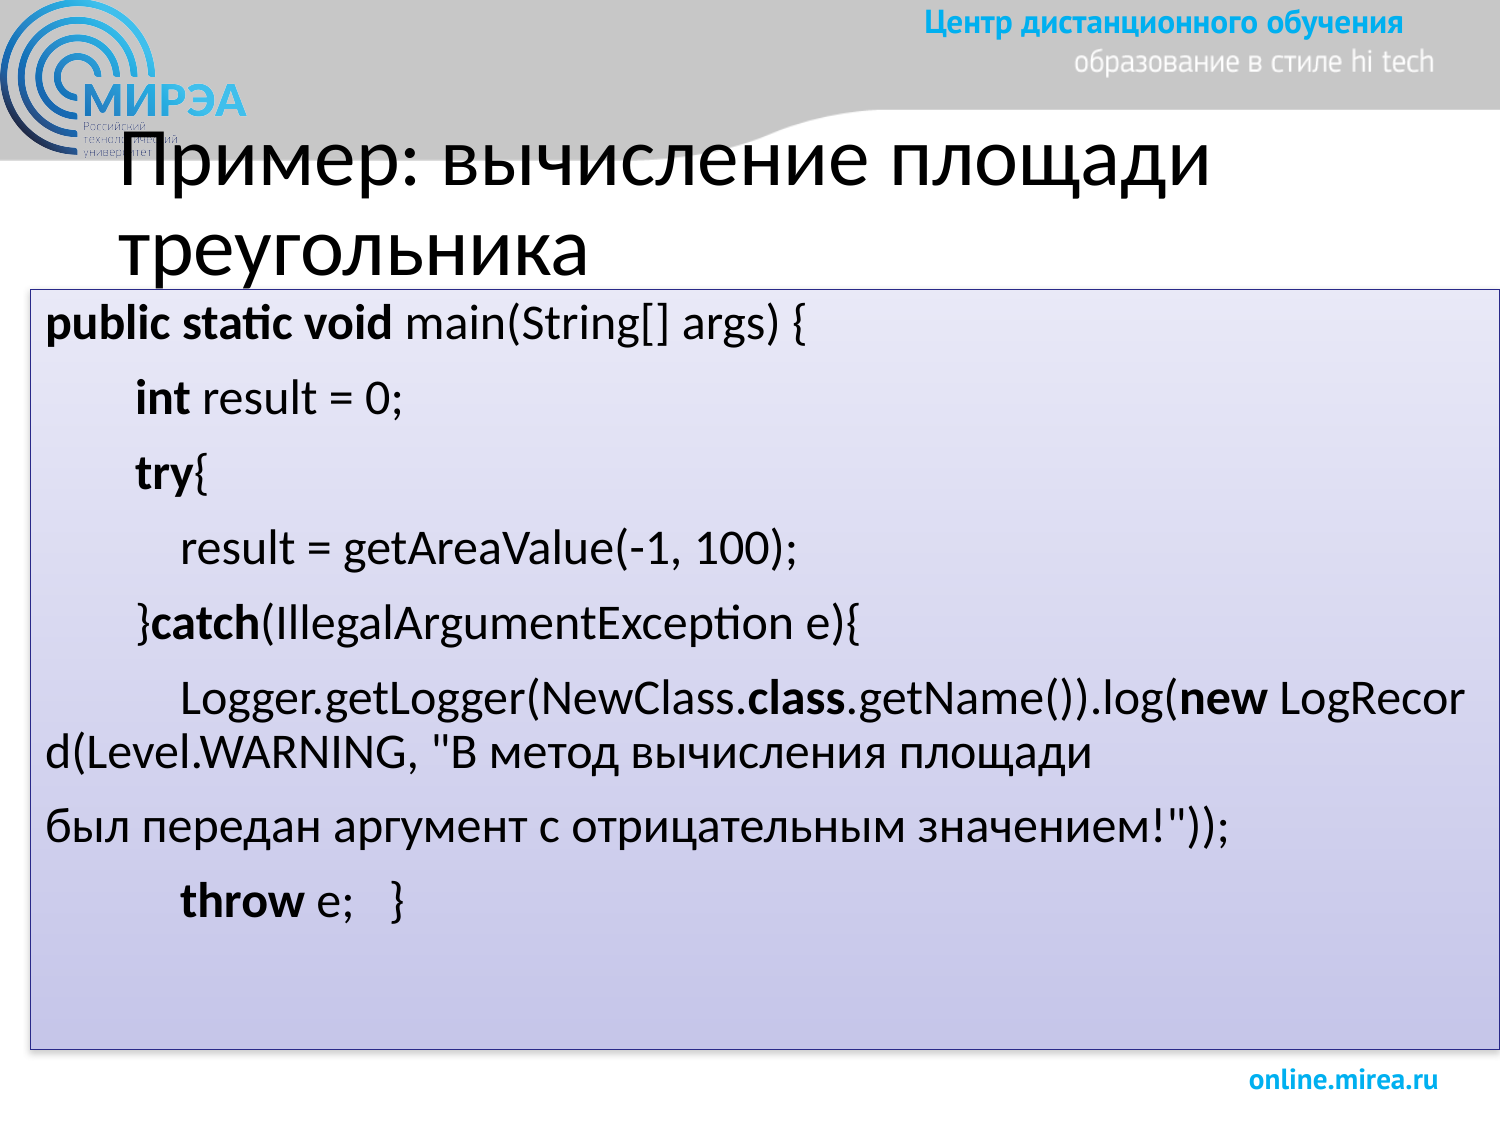

# Пример: вычисление площади треугольника
public static void main(String[] args) {
        int result = 0;
        try{
            result = getAreaValue(-1, 100);
        }catch(IllegalArgumentException e){
            Logger.getLogger(NewClass.class.getName()).log(new LogRecord(Level.WARNING, "В метод вычисления площади
был передан аргумент с отрицательным значением!"));
            throw e;   }